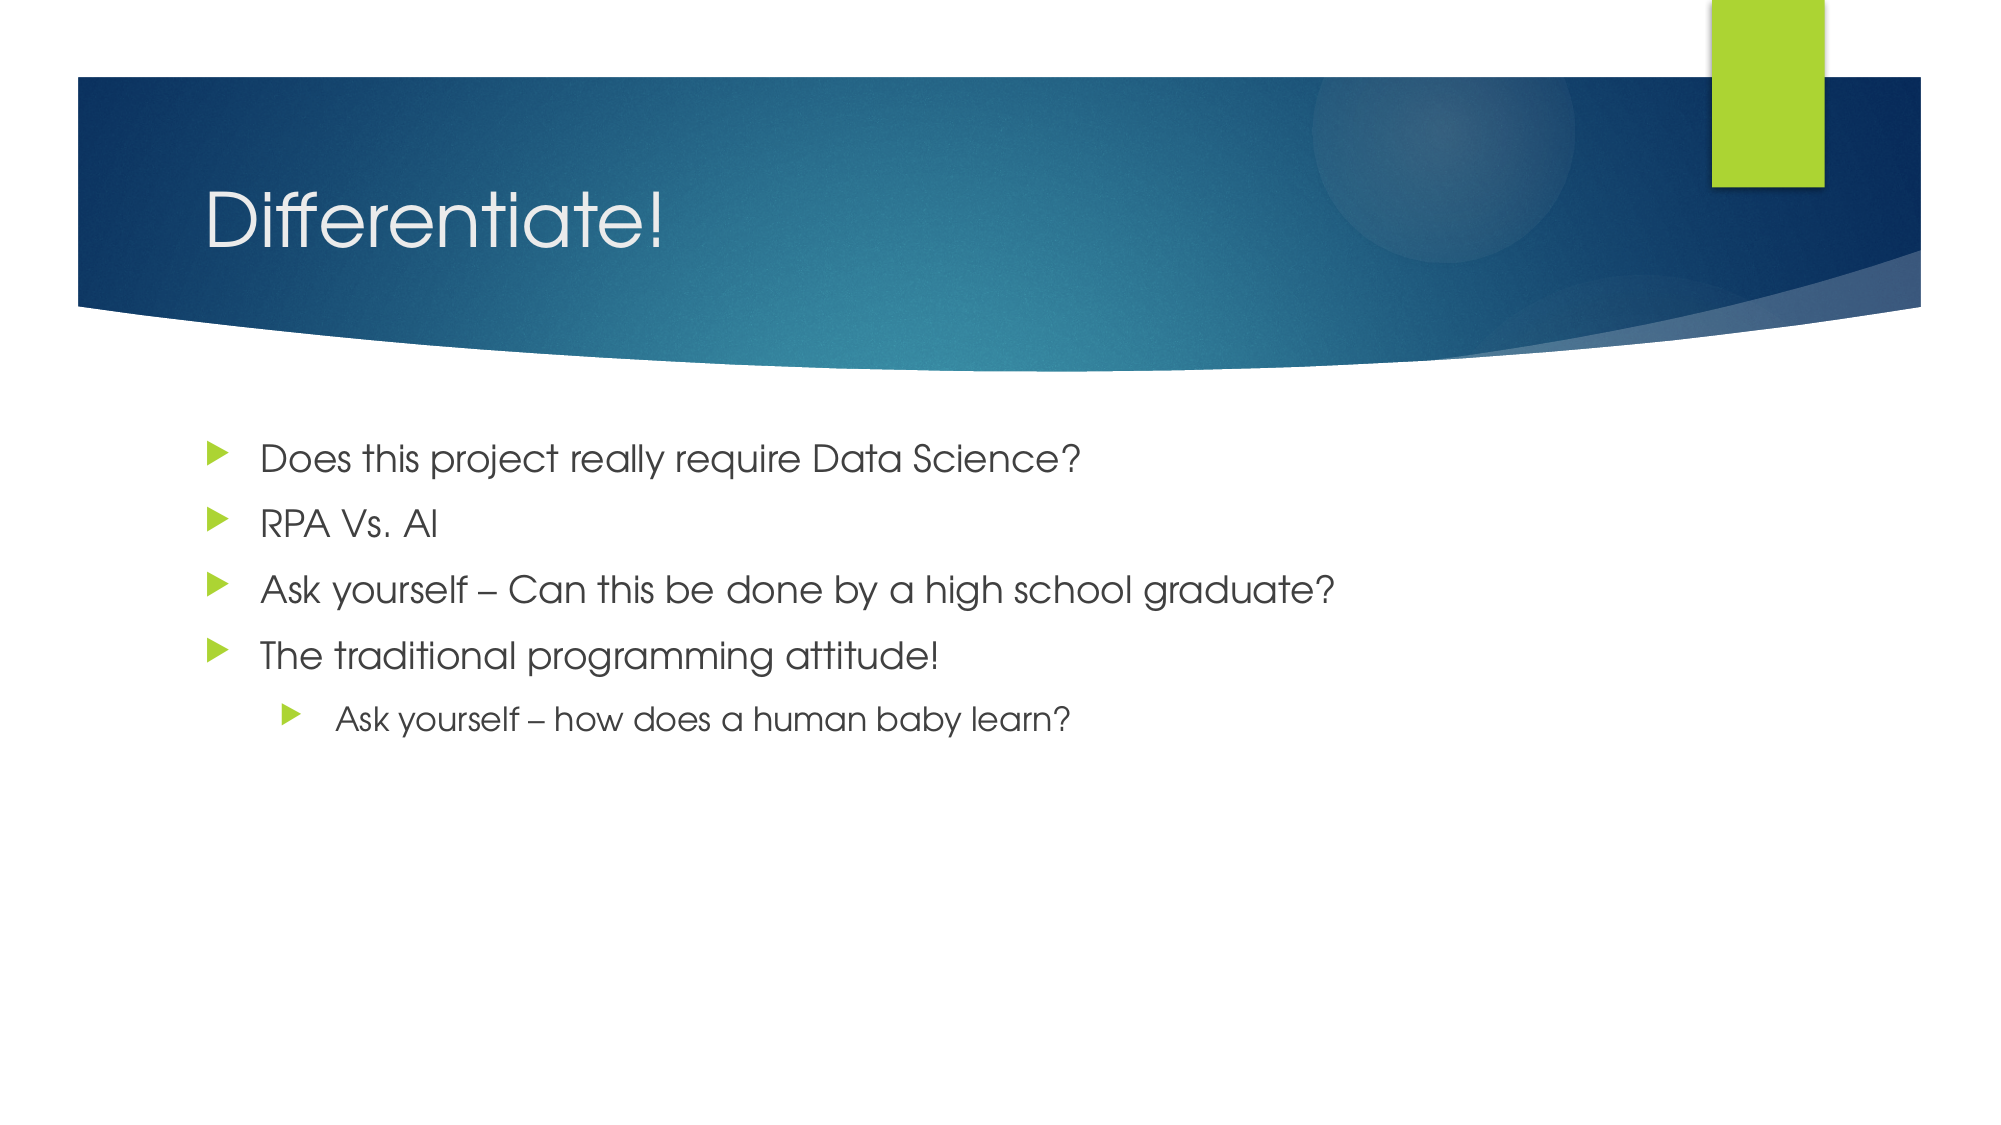

# Differentiate!
Does this project really require Data Science?
RPA Vs. AI
Ask yourself – Can this be done by a high school graduate?
The traditional programming attitude!
 Ask yourself – how does a human baby learn?